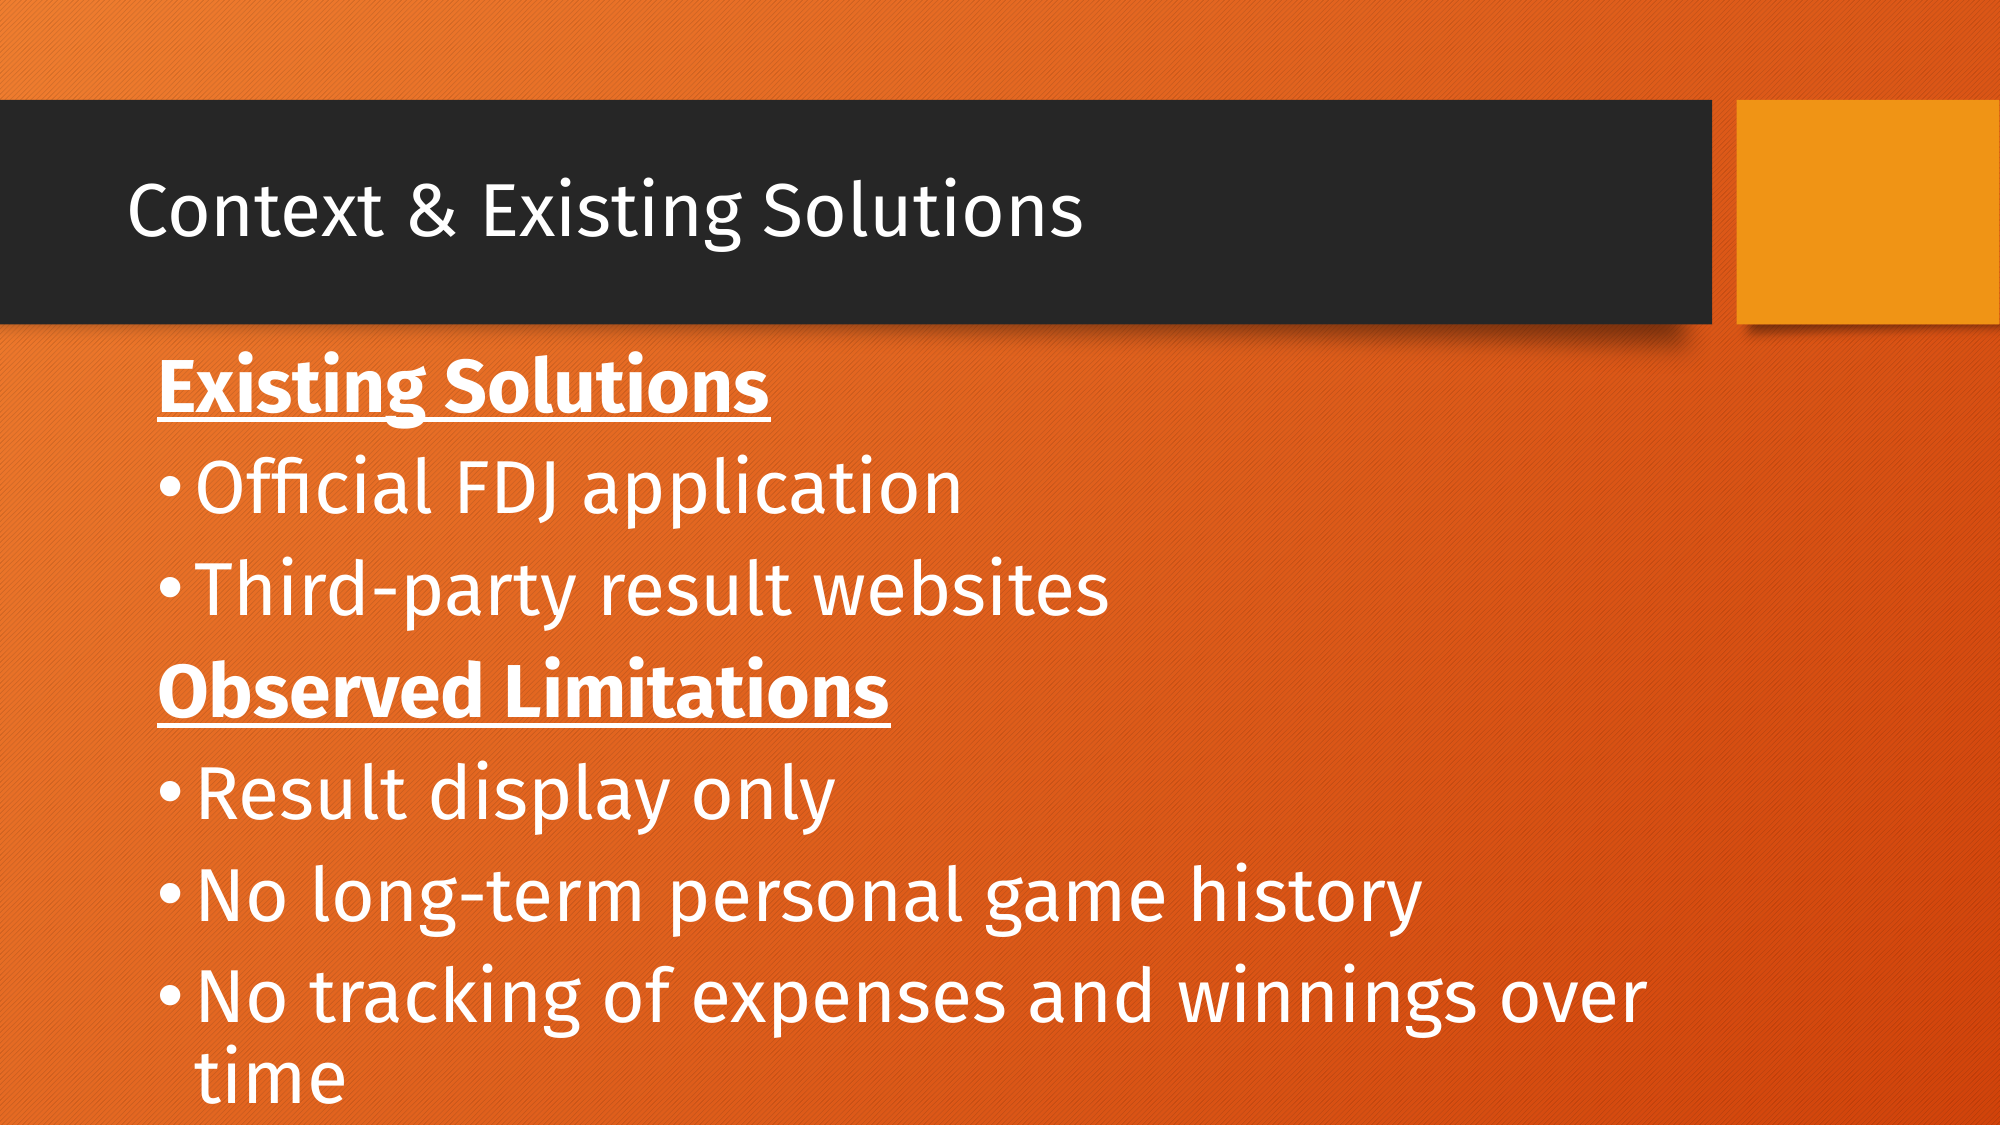

# Context & Existing Solutions
Existing Solutions
Official FDJ application
Third-party result websites
Observed Limitations
Result display only
No long-term personal game history
No tracking of expenses and winnings over time